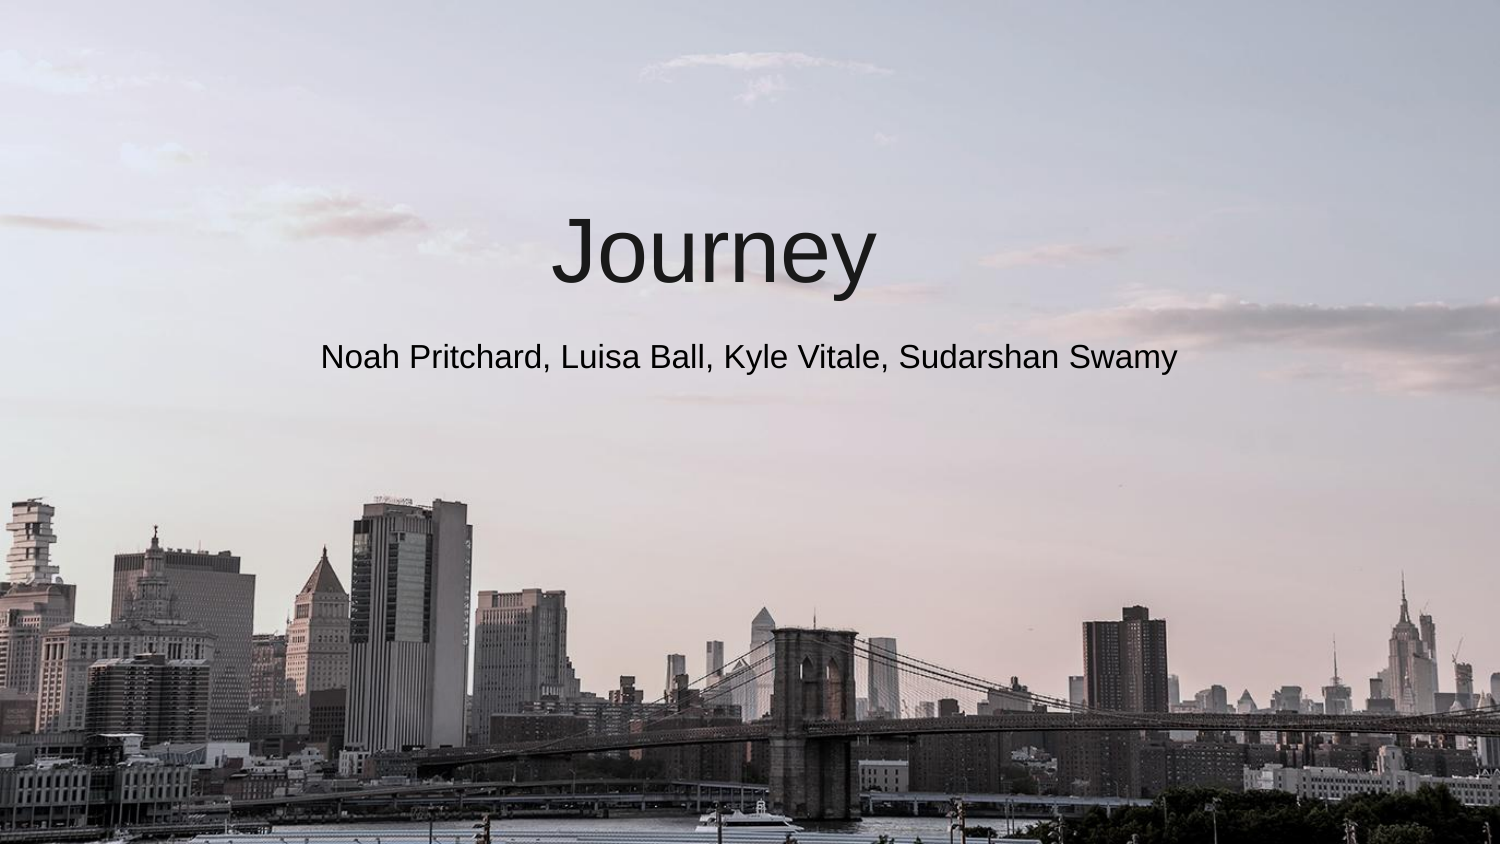

Journey
Noah Pritchard, Luisa Ball, Kyle Vitale, Sudarshan Swamy